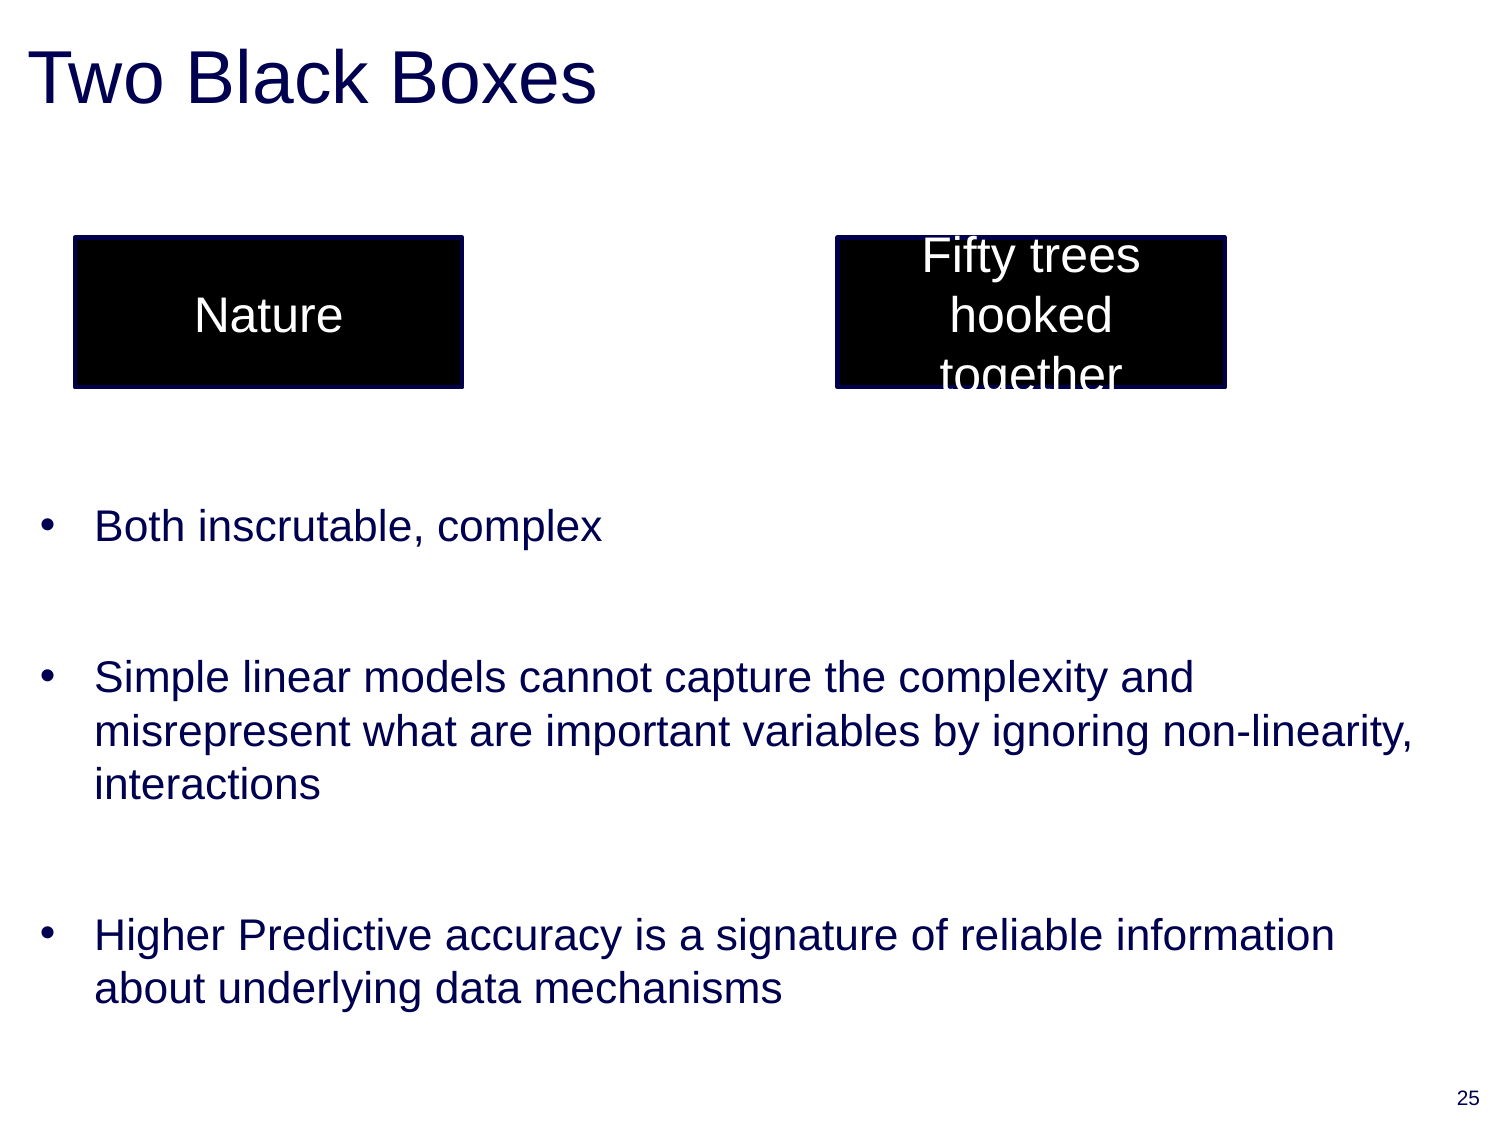

# Two Black Boxes

Both inscrutable, complex

Simple linear models cannot capture the complexity and misrepresent what are important variables by ignoring non-linearity, interactions

Higher Predictive accuracy is a signature of reliable information about underlying data mechanisms

Nature
Fifty trees hooked together
25